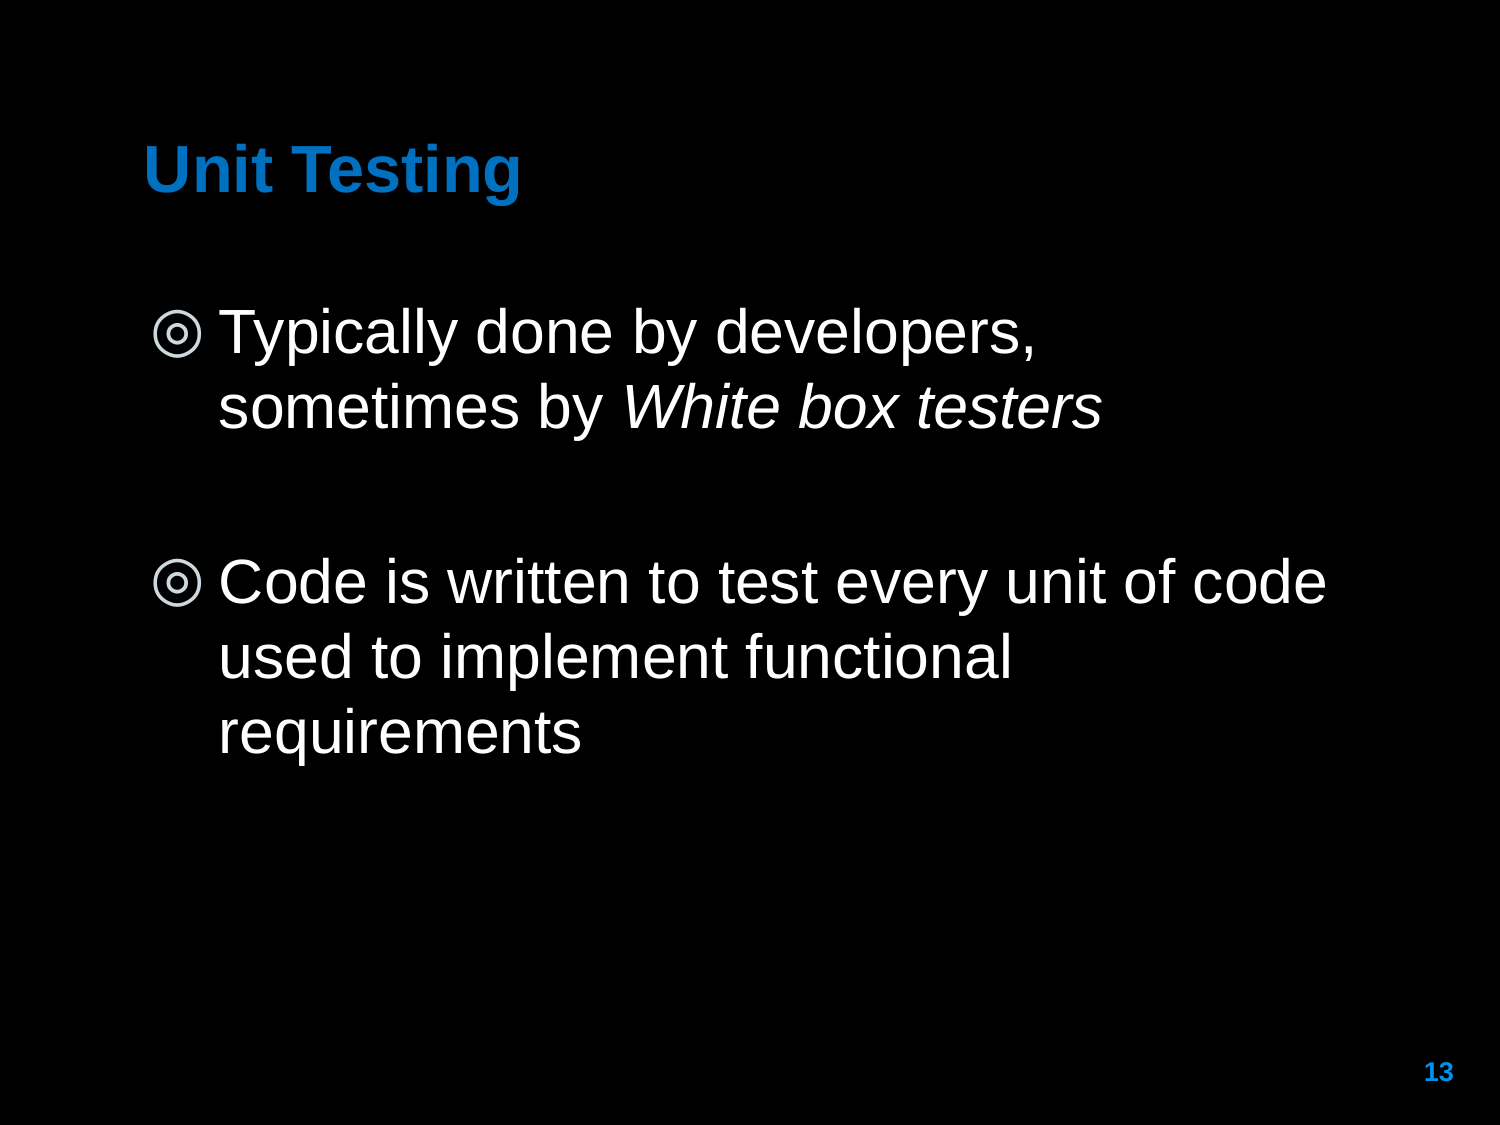

# Unit Testing
Typically done by developers, sometimes by White box testers

Code is written to test every unit of code used to implement functional requirements

13